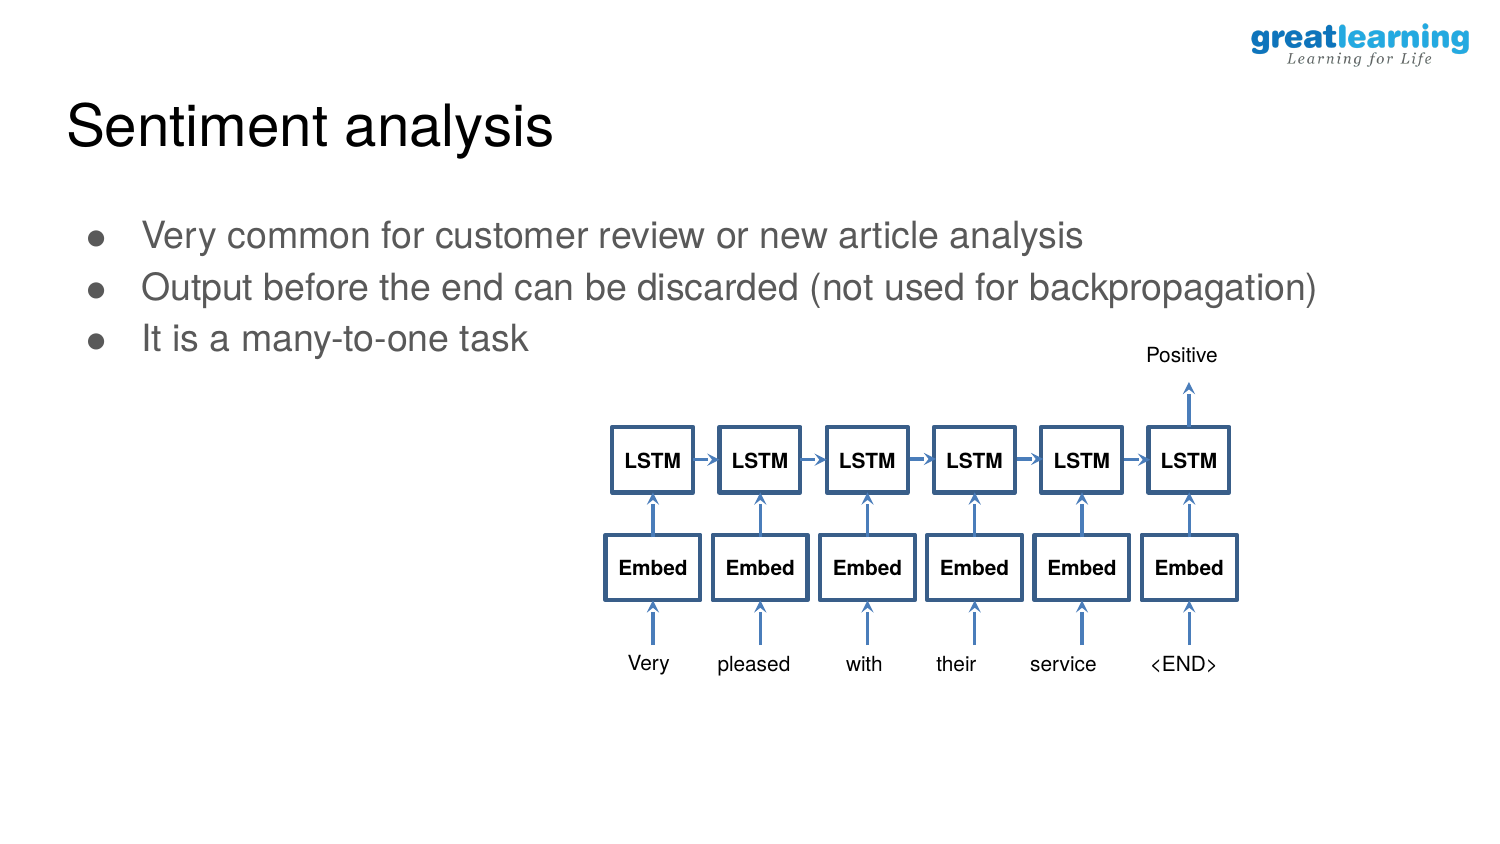

# Sentiment analysis
Very common for customer review or new article analysis
Output before the end can be discarded (not used for backpropagation)
It is a many-to-one task
Positive
LSTM
LSTM
LSTM
LSTM
LSTM
LSTM
Embed
Embed
Embed
Embed
Embed
Embed
Very
pleased
with
their
service
<END>